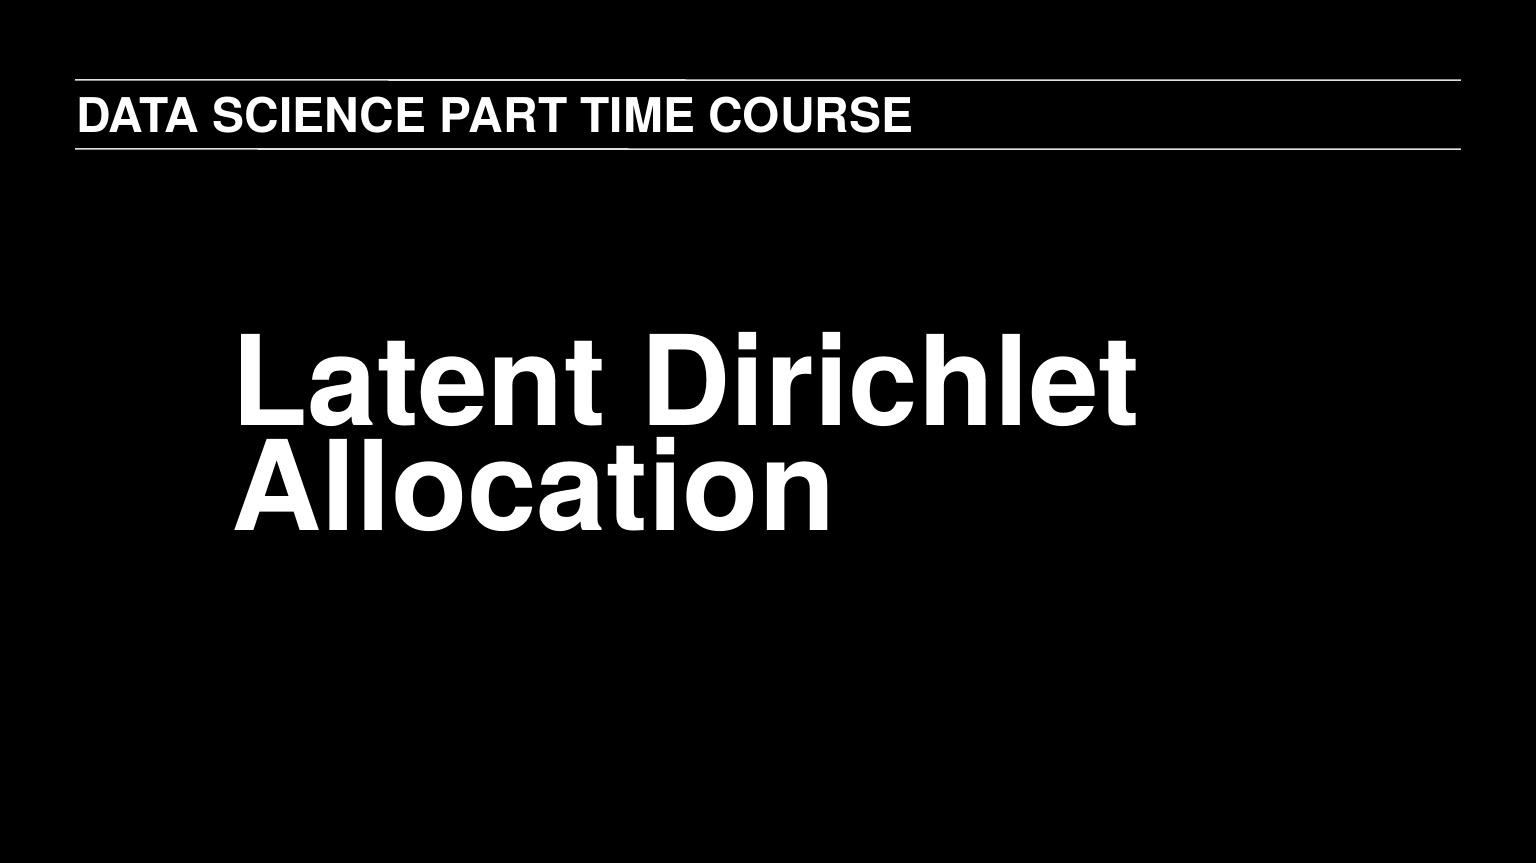

DATA SCIENCE PART TIME COURSE

Latent Dirichlet Allocation